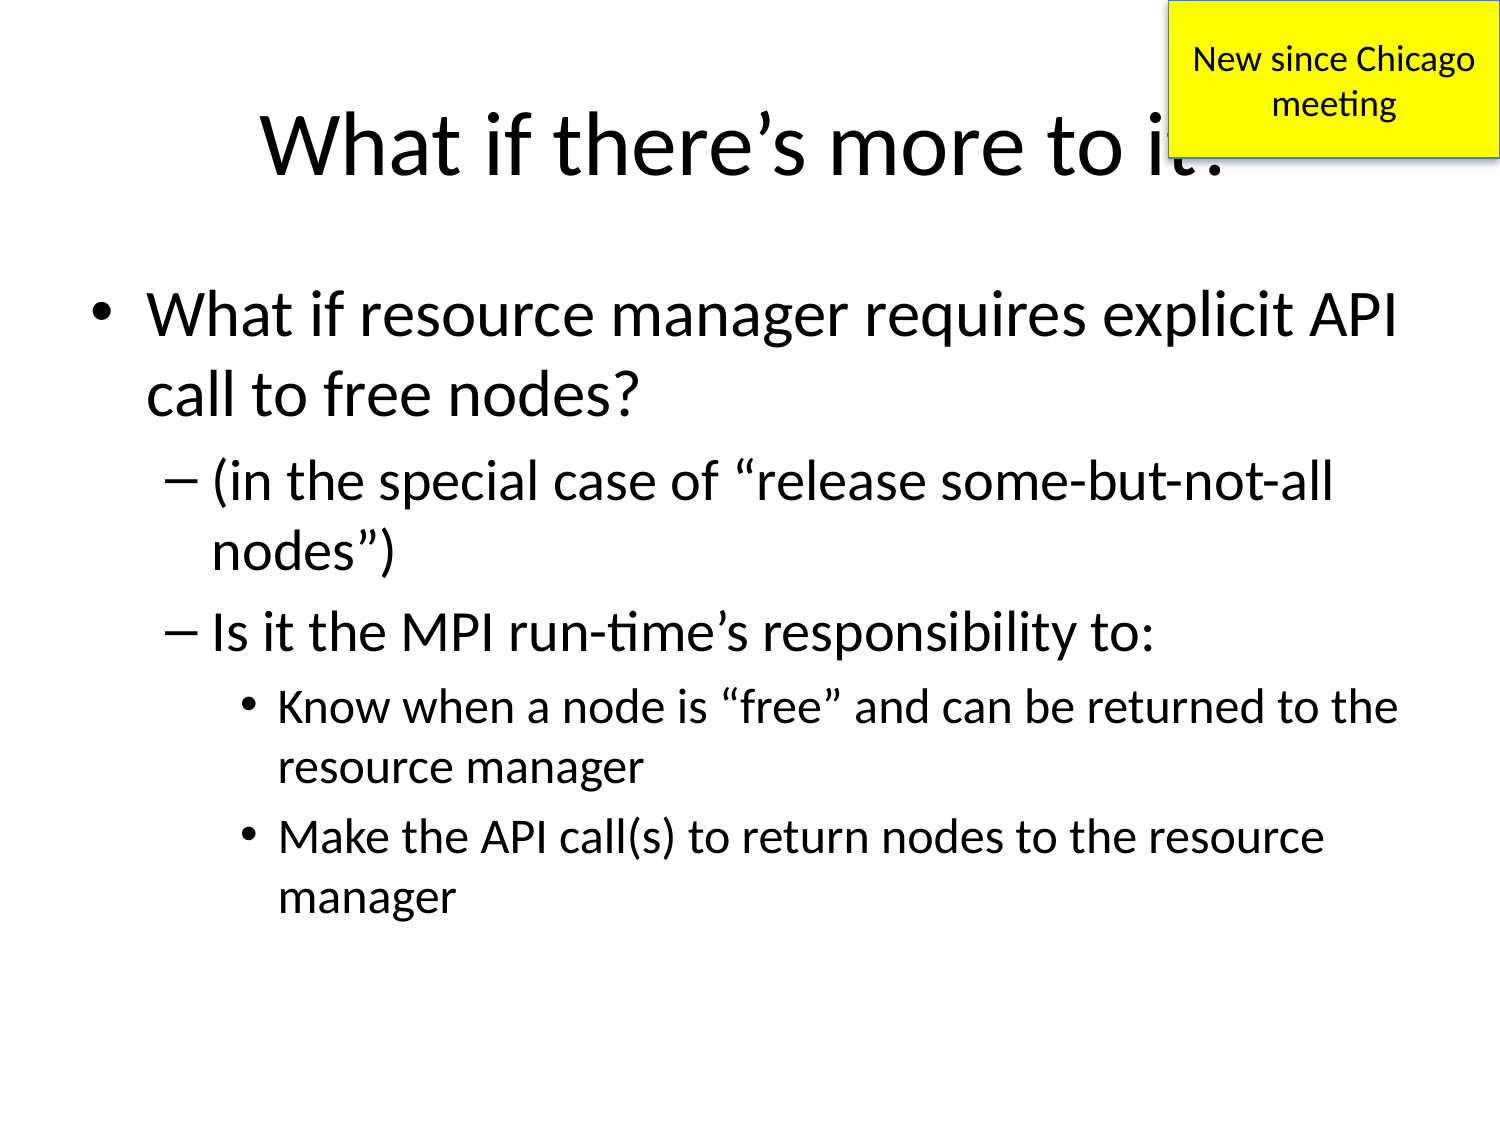

New since Chicago meeting
# What if there’s more to it?
What if resource manager requires explicit API call to free nodes?
(in the special case of “release some-but-not-all nodes”)
Is it the MPI run-time’s responsibility to:
Know when a node is “free” and can be returned to the resource manager
Make the API call(s) to return nodes to the resource manager